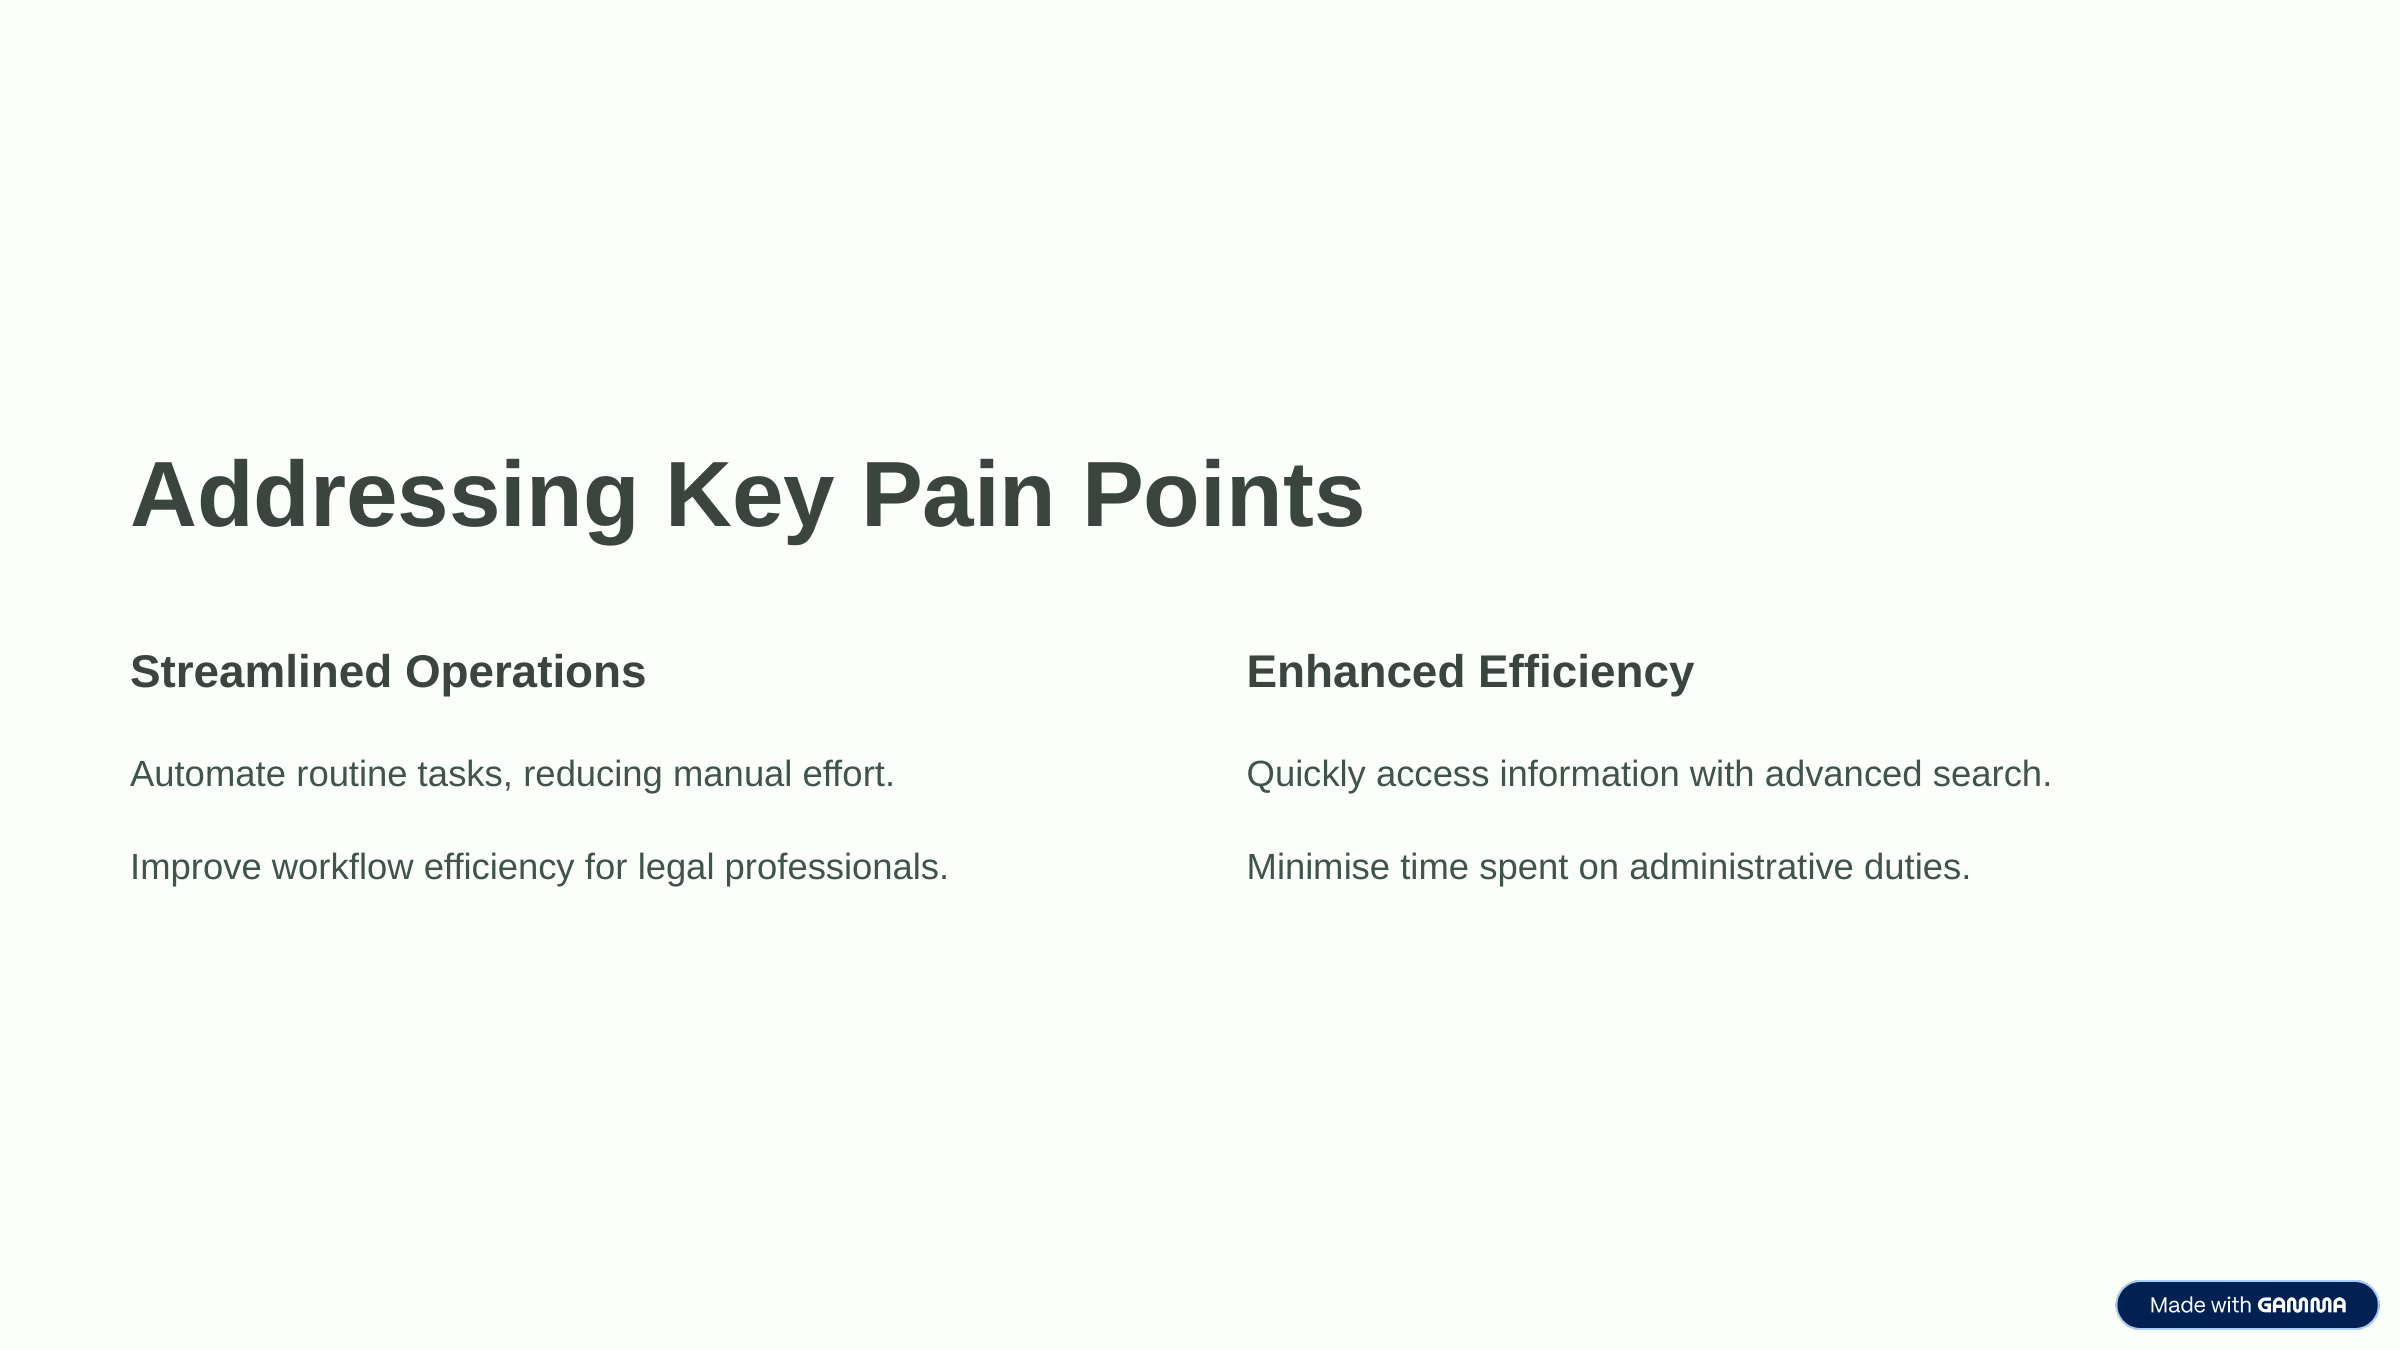

Addressing Key Pain Points
Streamlined Operations
Enhanced Efficiency
Automate routine tasks, reducing manual effort.
Quickly access information with advanced search.
Improve workflow efficiency for legal professionals.
Minimise time spent on administrative duties.